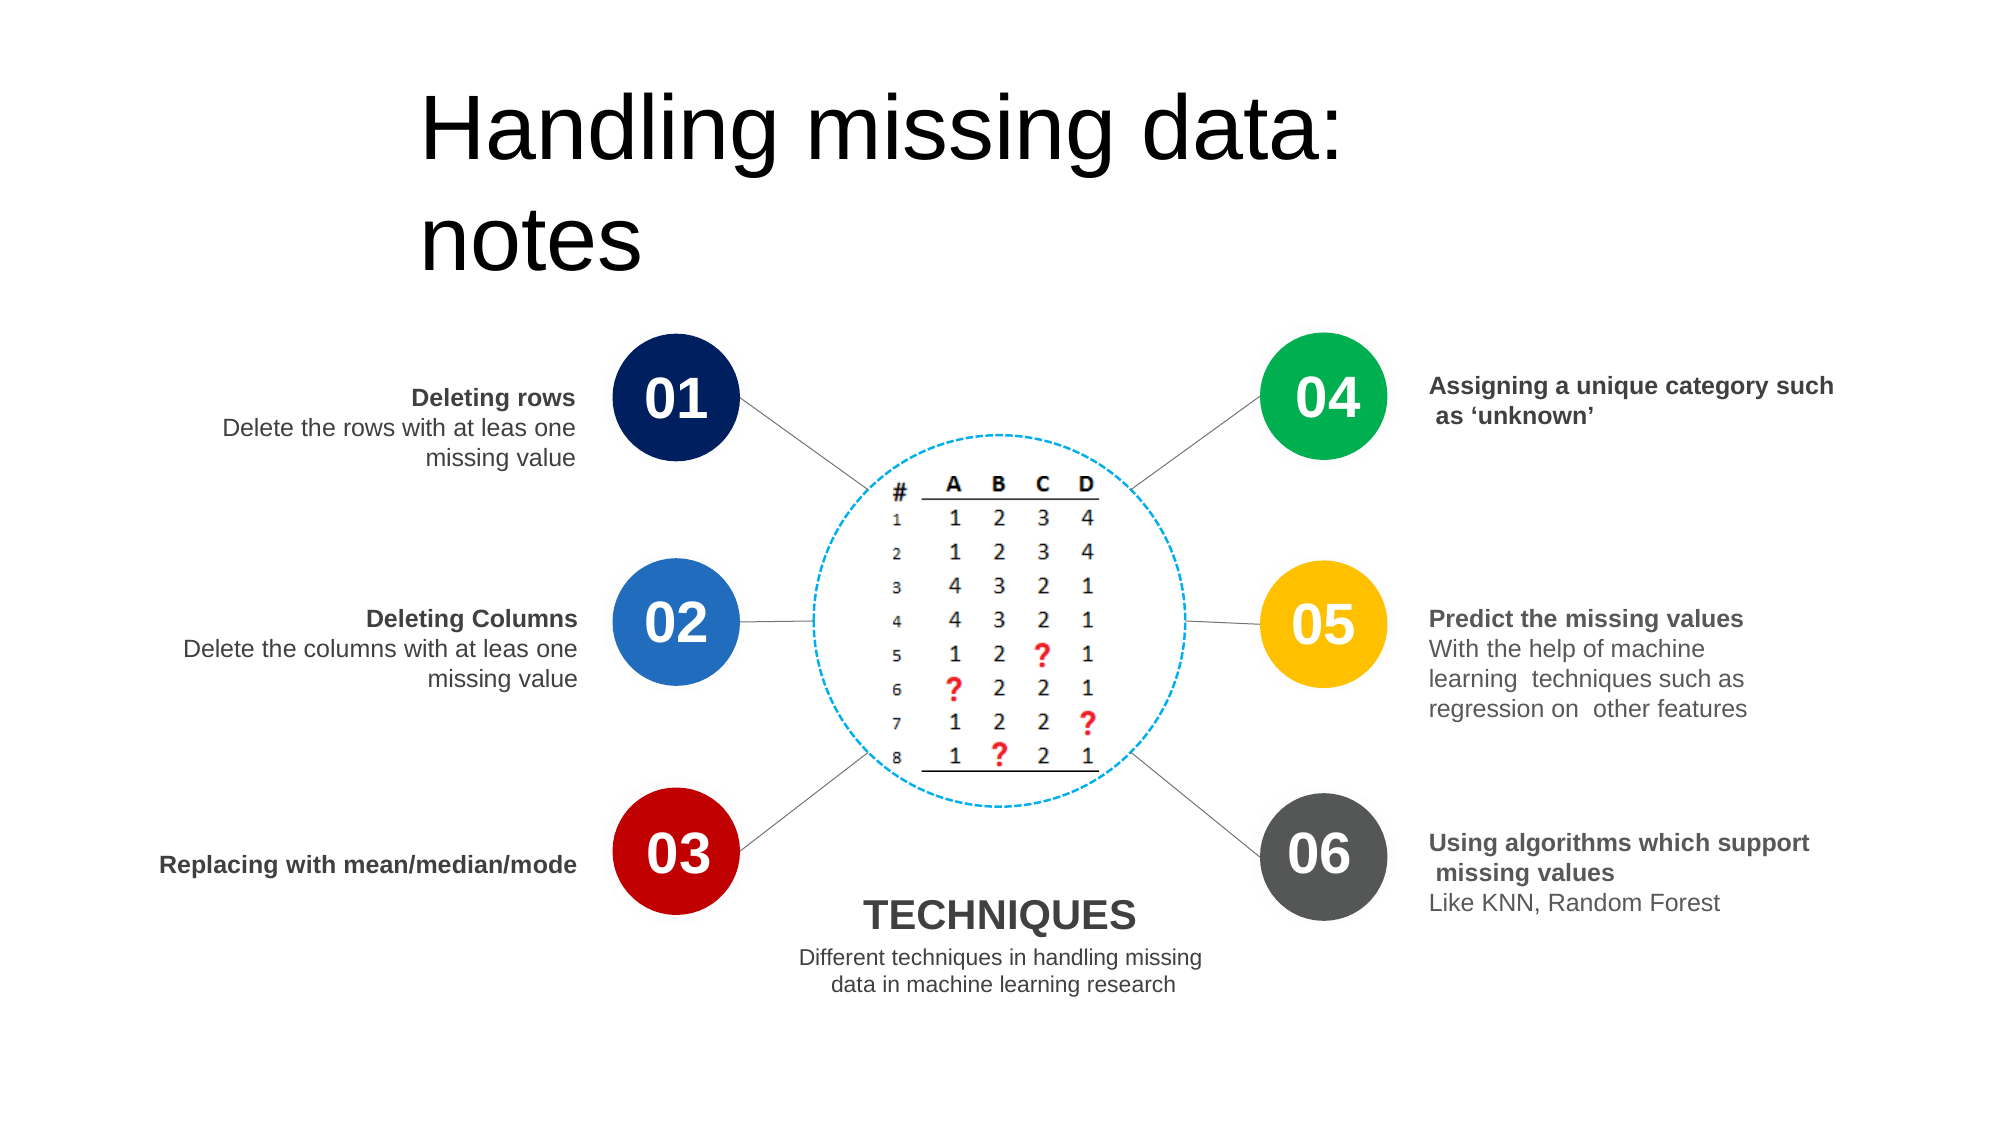

Handling missing data: notes

04
01
Assigning a unique category such  as ‘unknown’
Deleting rows
Delete the rows with at leas one
missing value
02
05
Predict the missing values  With the help of machine learning  techniques such as regression on  other features
Deleting Columns
Delete the columns with at leas one
missing value
06
Replacing with mean/median/mode	03
Using algorithms which support  missing values
Like KNN, Random Forest
TECHNIQUES
Different techniques in handling missing  data in machine learning research